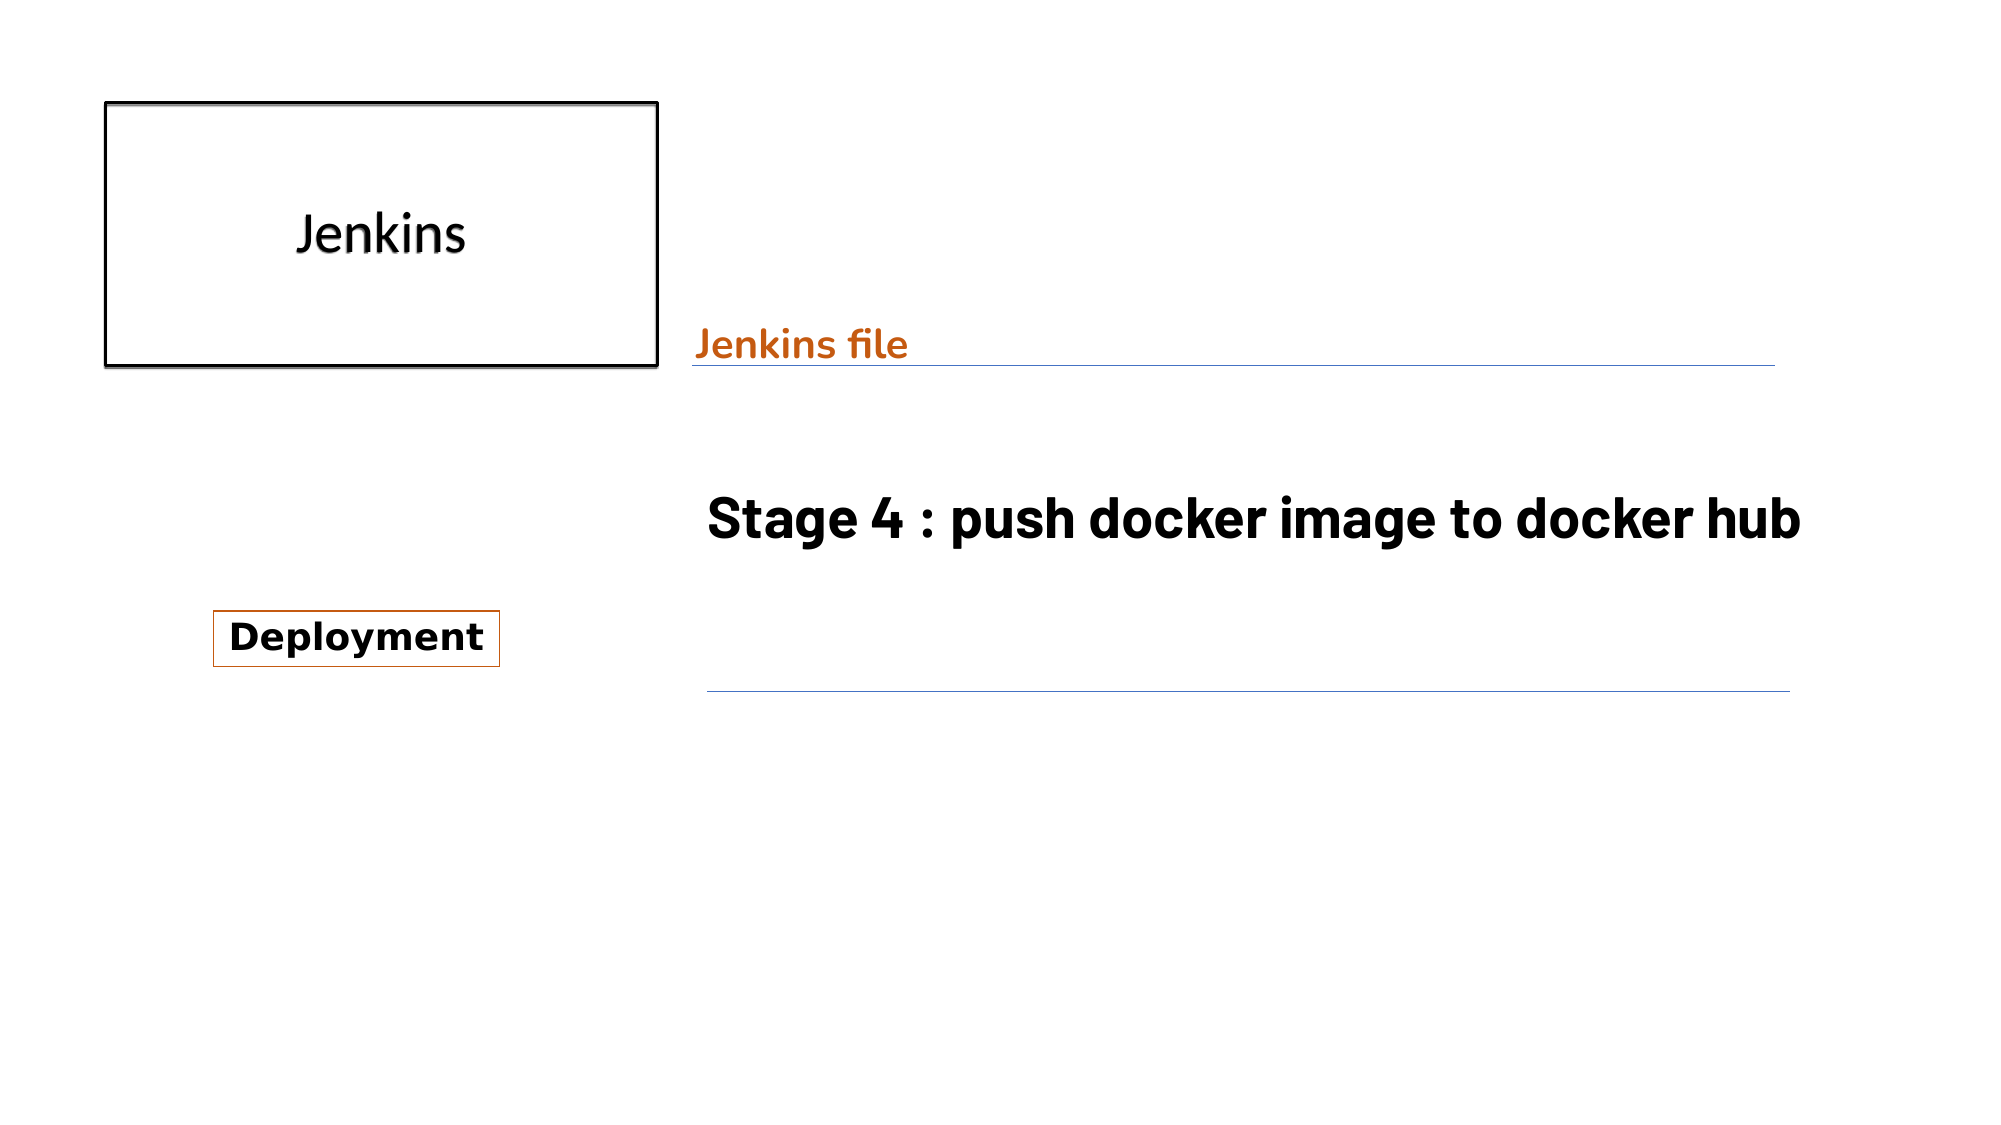

# Jenkins
Jenkins file

Stage 4 : push docker image to docker hub
Deployment